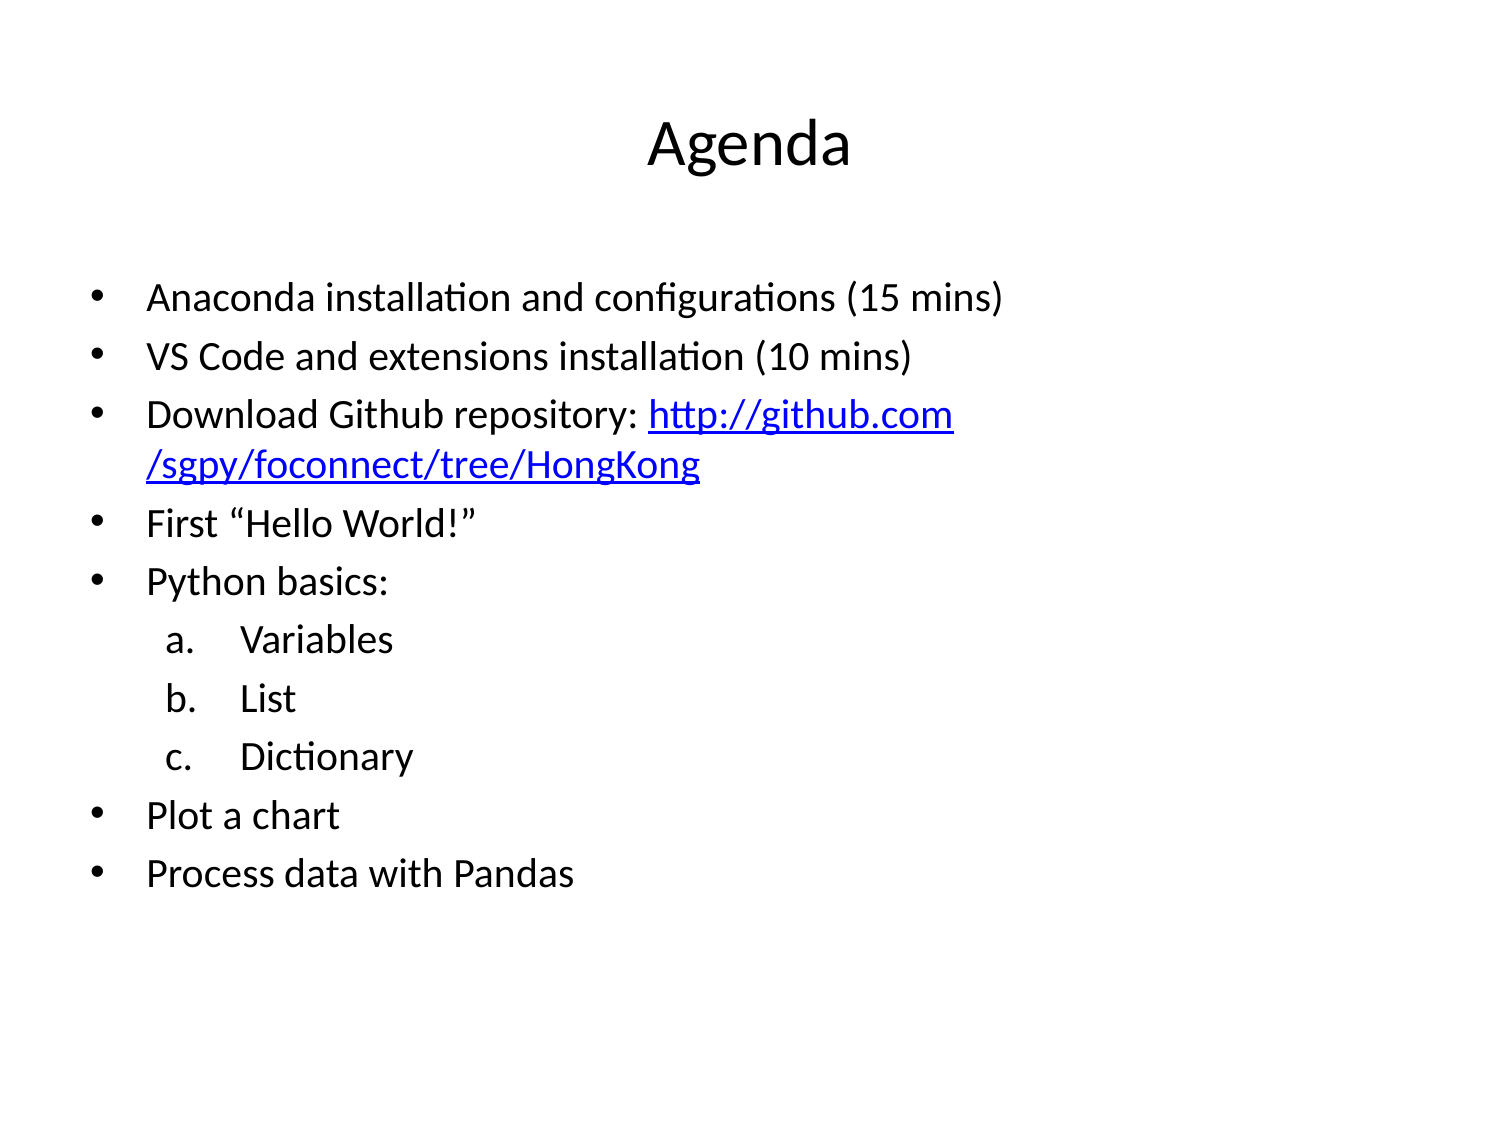

# Agenda
Anaconda installation and configurations (15 mins)
VS Code and extensions installation (10 mins)
Download Github repository: http://github.com/sgpy/foconnect/tree/HongKong
First “Hello World!”
Python basics:
Variables
List
Dictionary
Plot a chart
Process data with Pandas